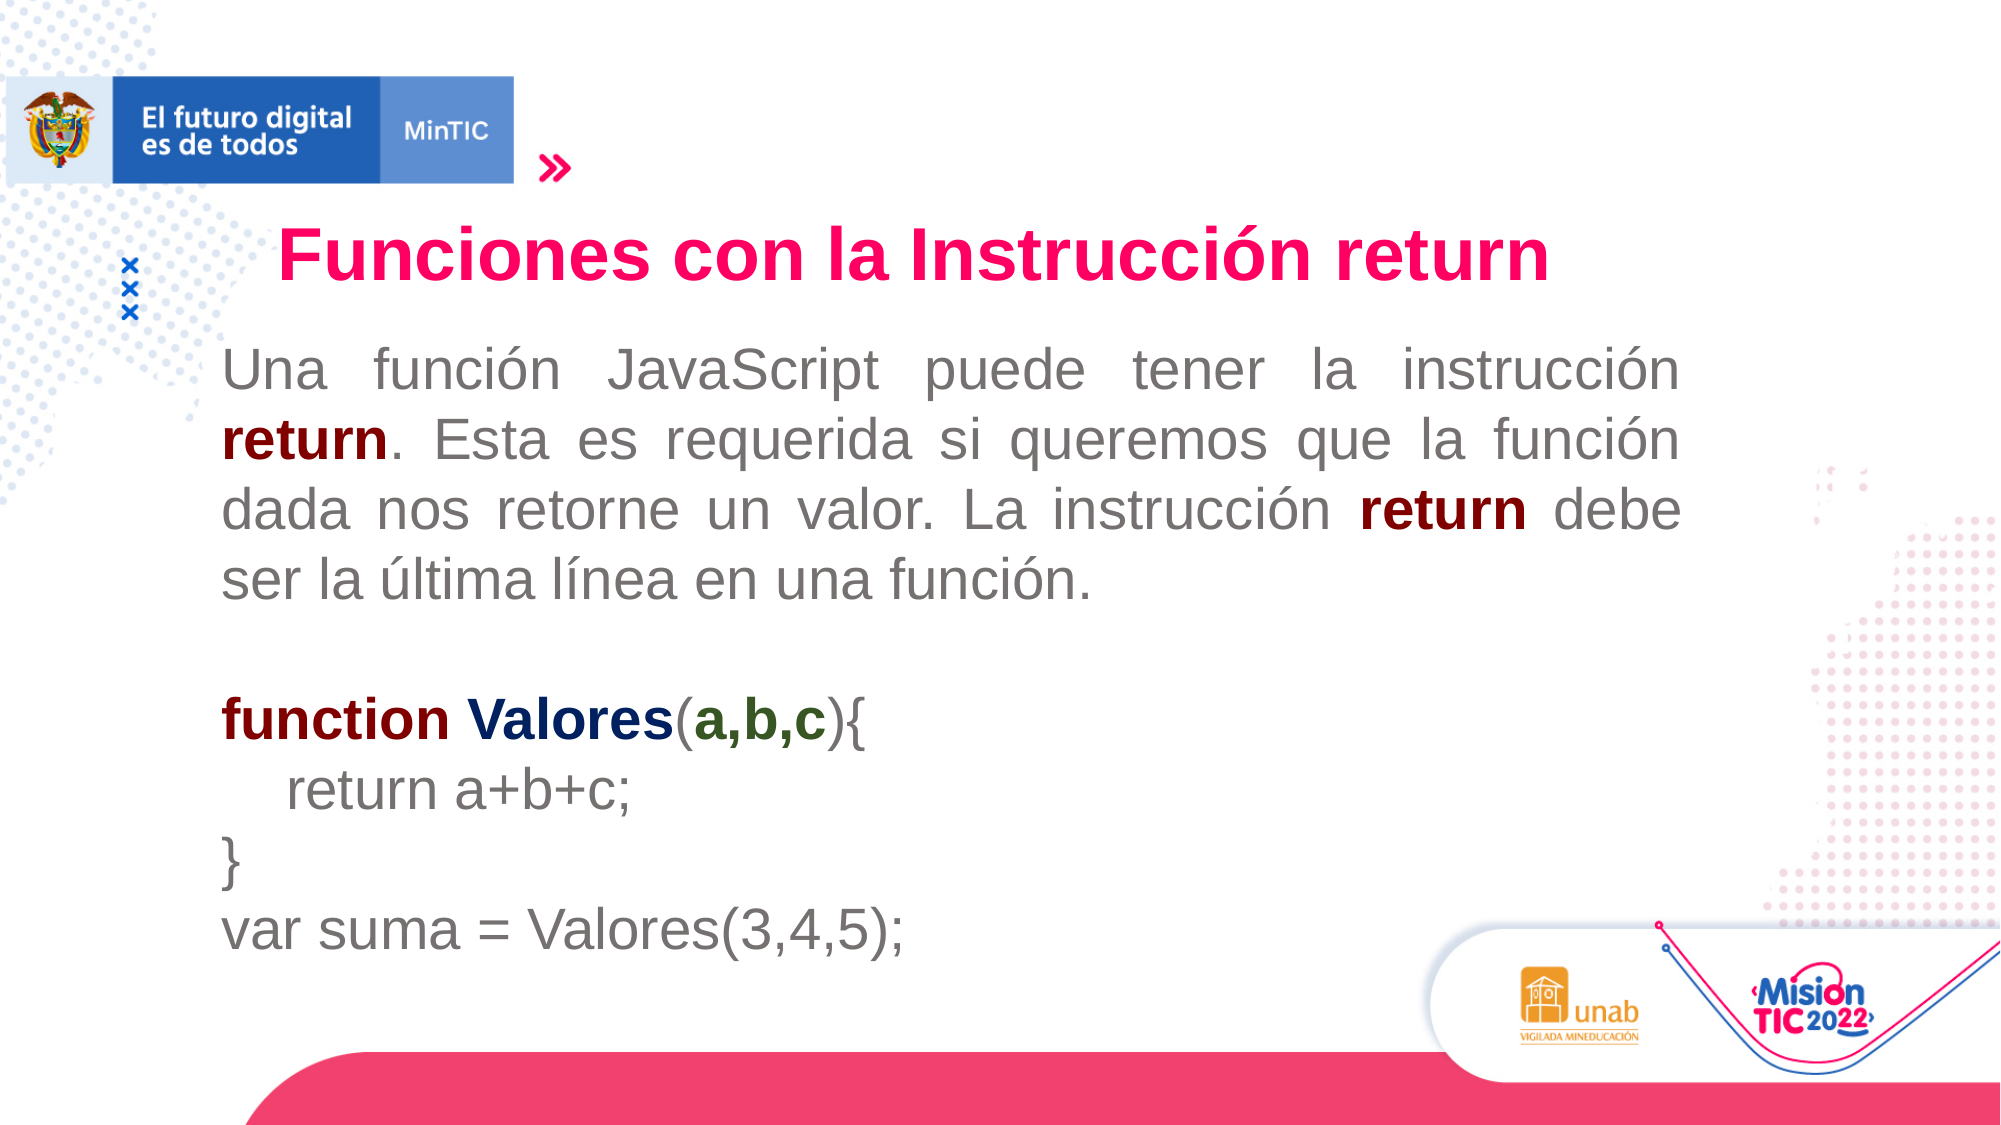

Funciones con la Instrucción return
Una función JavaScript puede tener la instrucción return. Esta es requerida si queremos que la función dada nos retorne un valor. La instrucción return debe ser la última línea en una función.

function Valores(a,b,c){
    return a+b+c;
}
var suma = Valores(3,4,5);